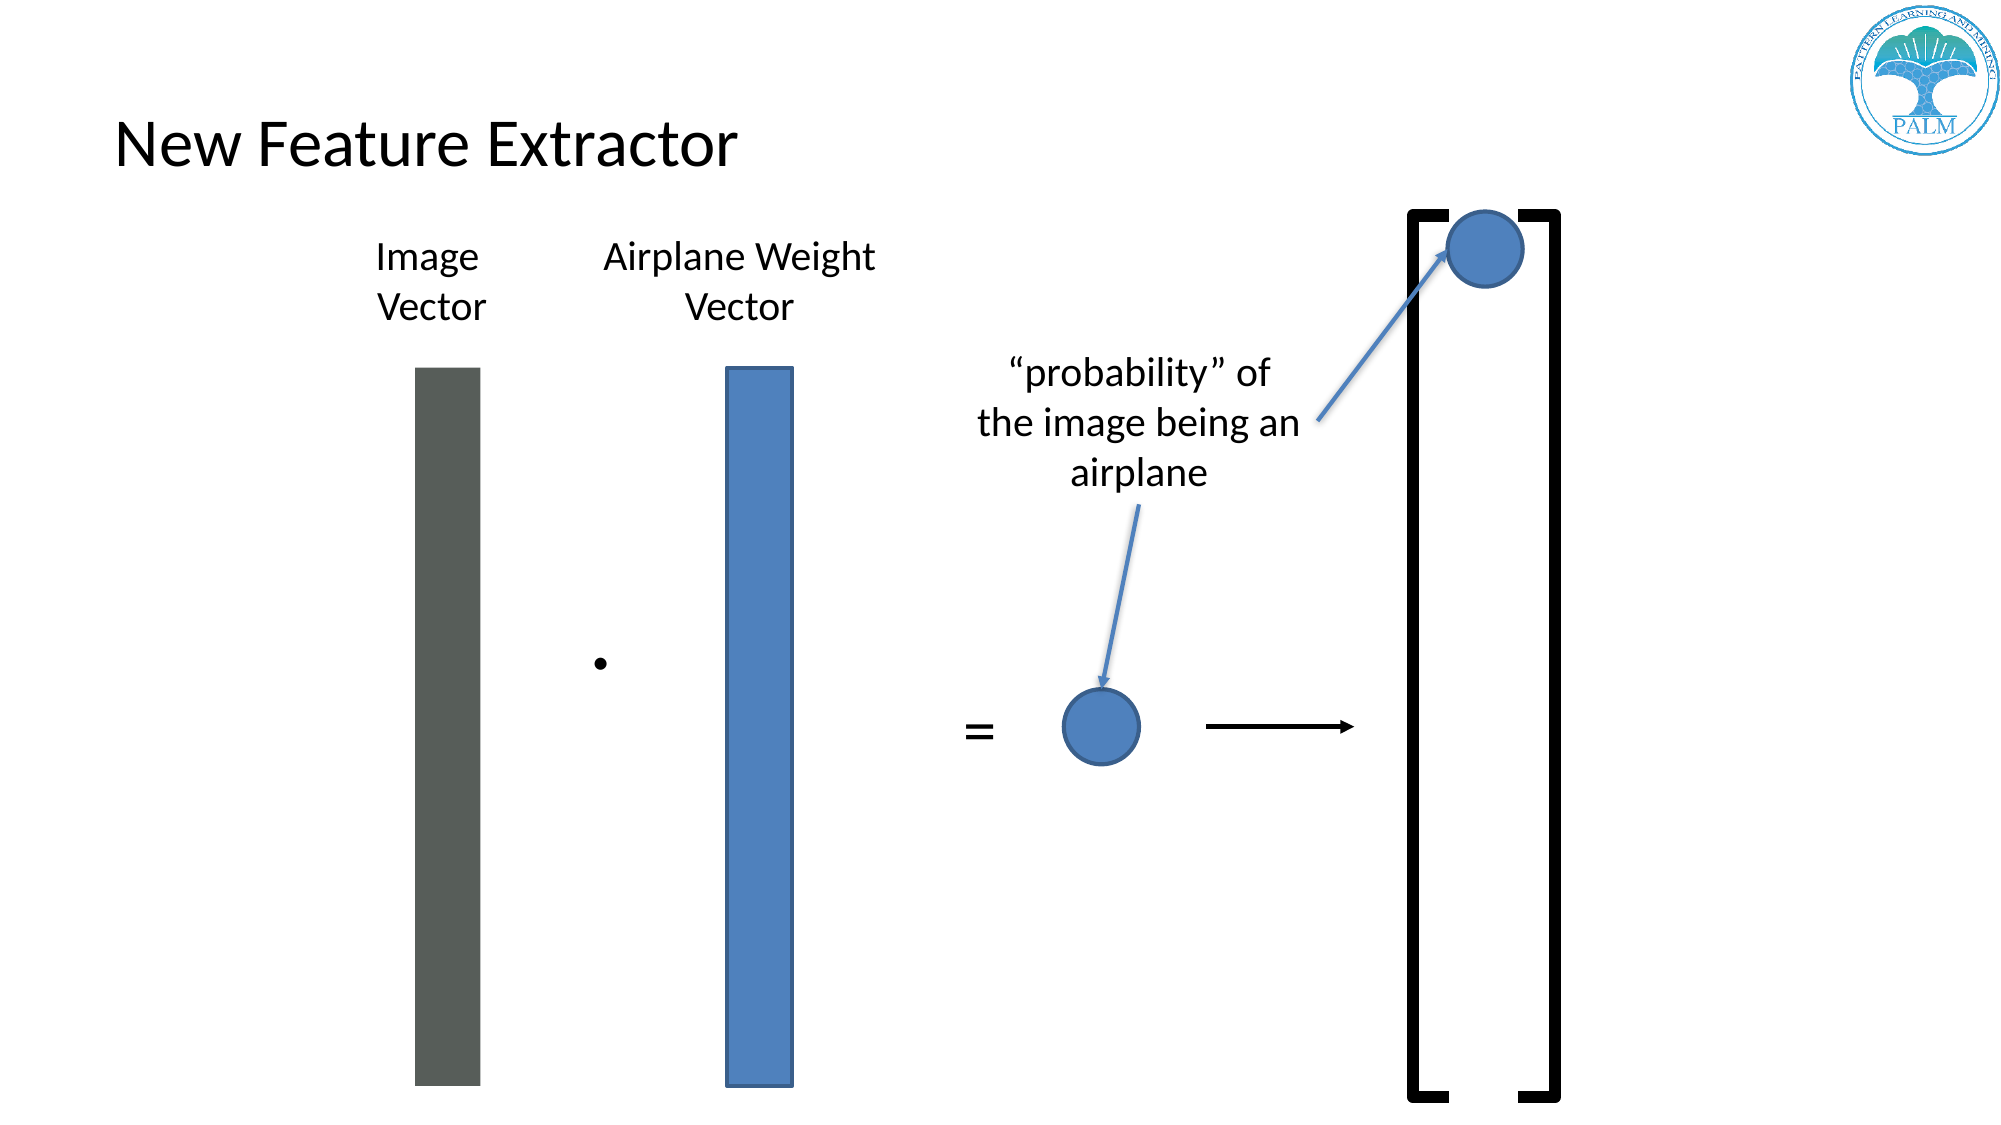

# New Feature Extractor

Airplane Weight Vector
Image
Vector
“probability” of the image being an airplane

.
=